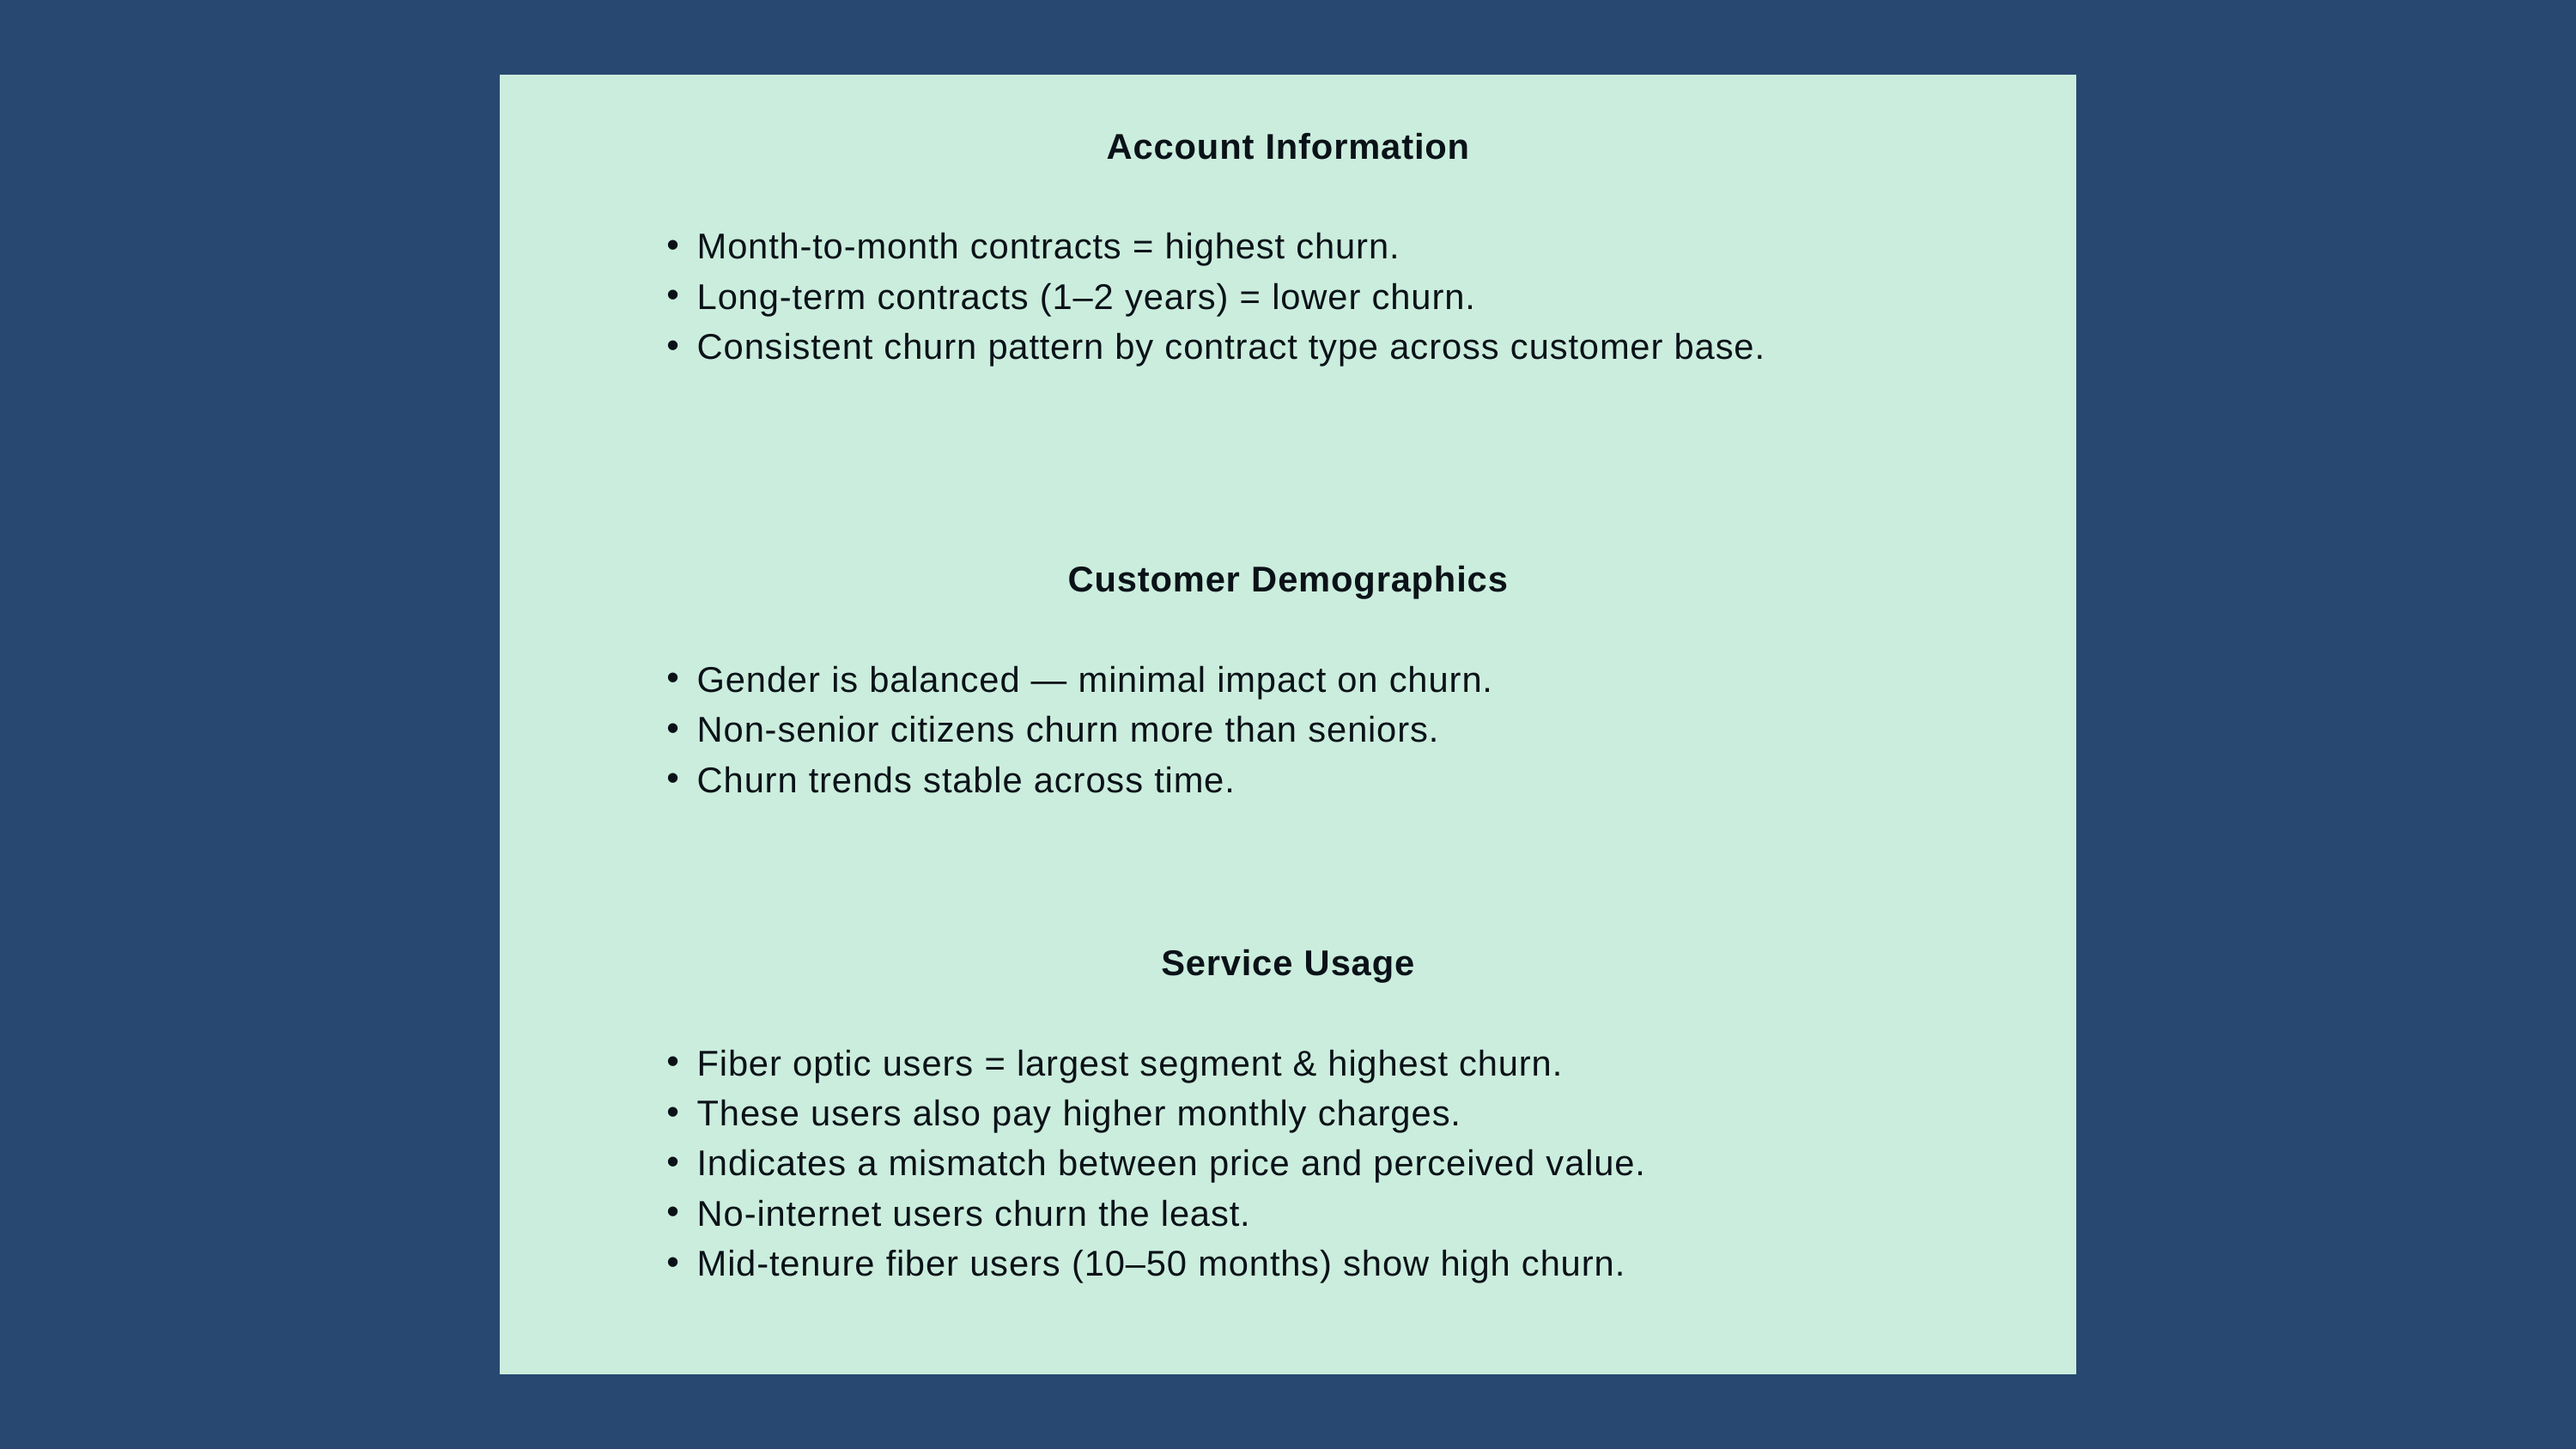

Account Information

Month-to-month contracts = highest churn.
Long-term contracts (1–2 years) = lower churn.
Consistent churn pattern by contract type across customer base.

Customer Demographics

Gender is balanced — minimal impact on churn.
Non-senior citizens churn more than seniors.
Churn trends stable across time.

Service Usage

Fiber optic users = largest segment & highest churn.
These users also pay higher monthly charges.
Indicates a mismatch between price and perceived value.
No-internet users churn the least.
Mid-tenure fiber users (10–50 months) show high churn.